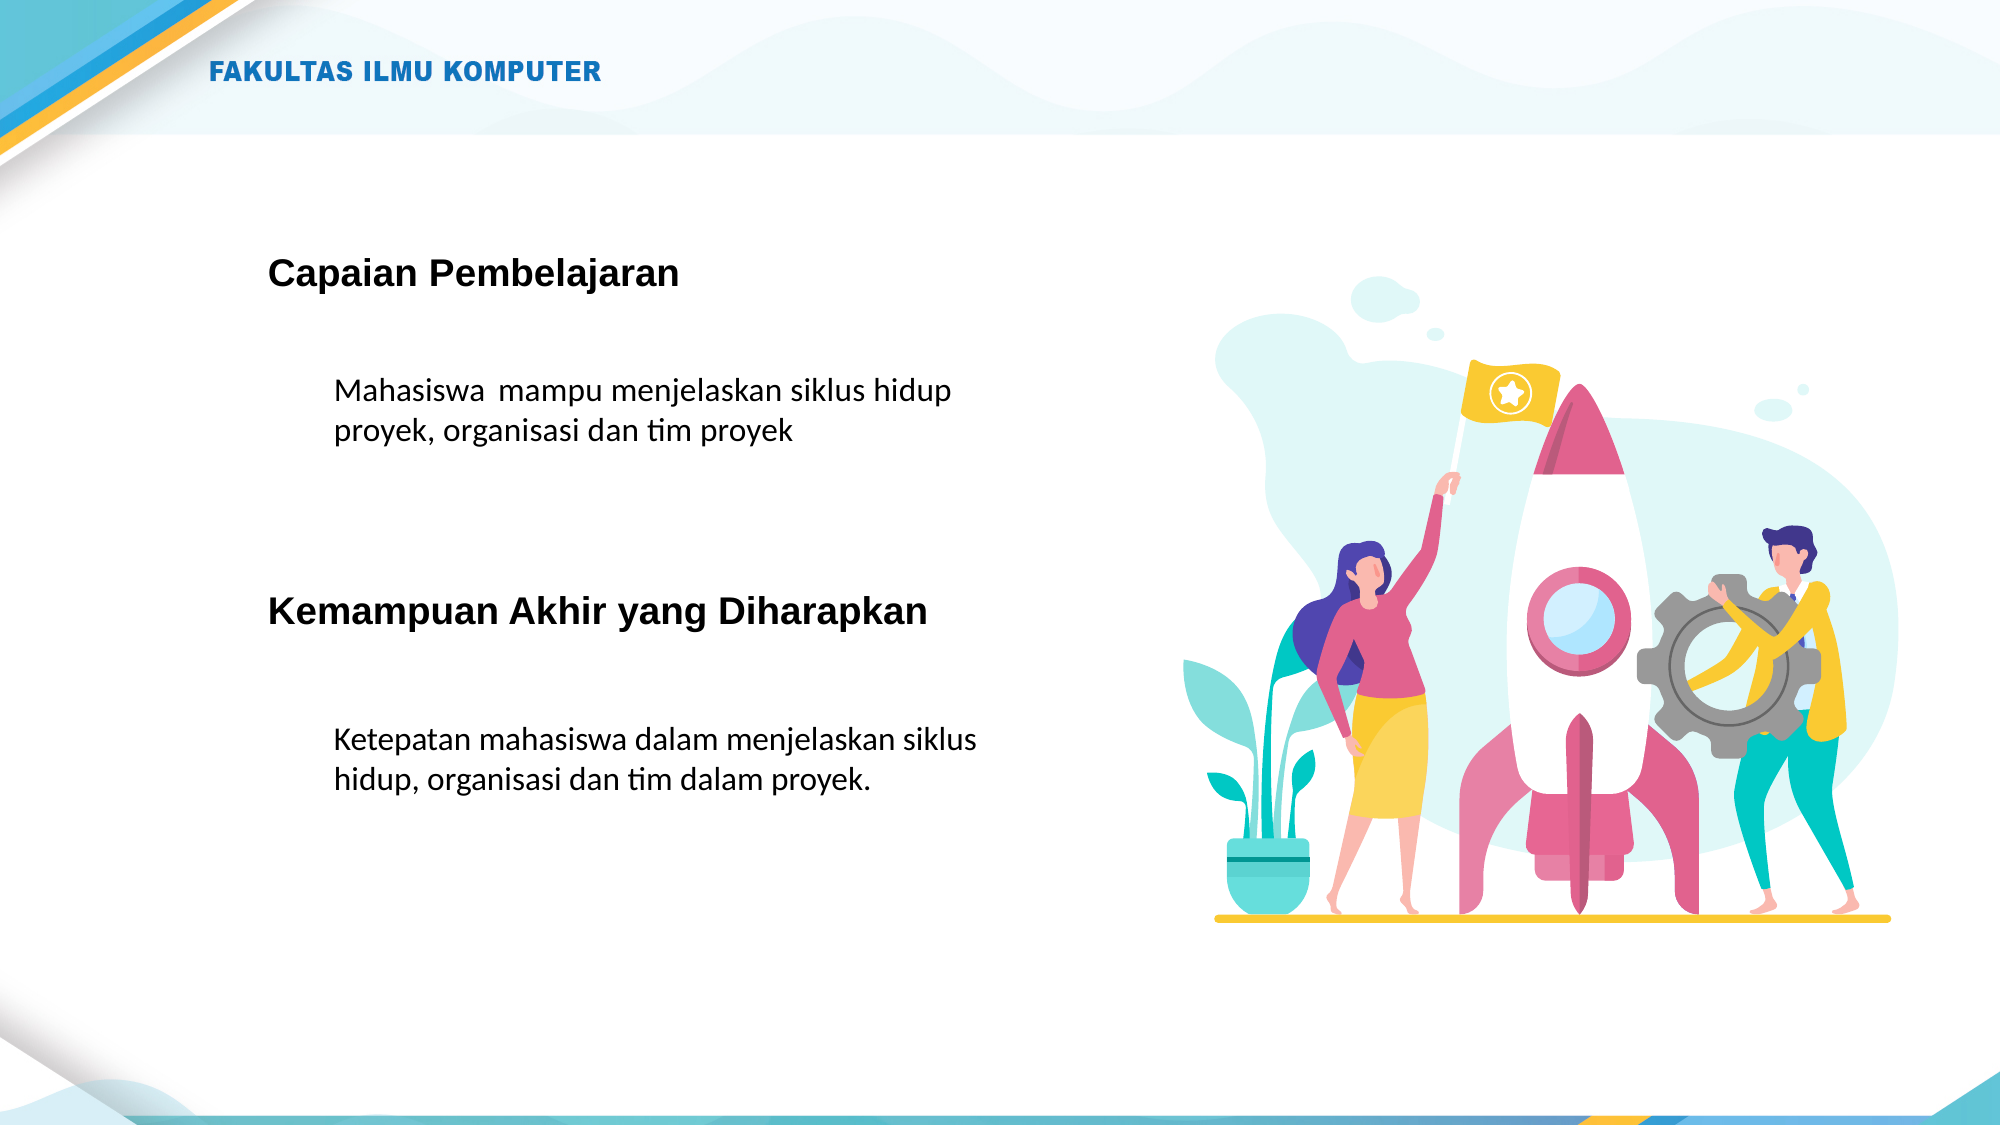

# Capaian Pembelajaran

Mahasiswa mampu menjelaskan siklus hidup proyek, organisasi dan tim proyek

Kemampuan Akhir yang Diharapkan
Ketepatan mahasiswa dalam menjelaskan siklus hidup, organisasi dan tim dalam proyek.